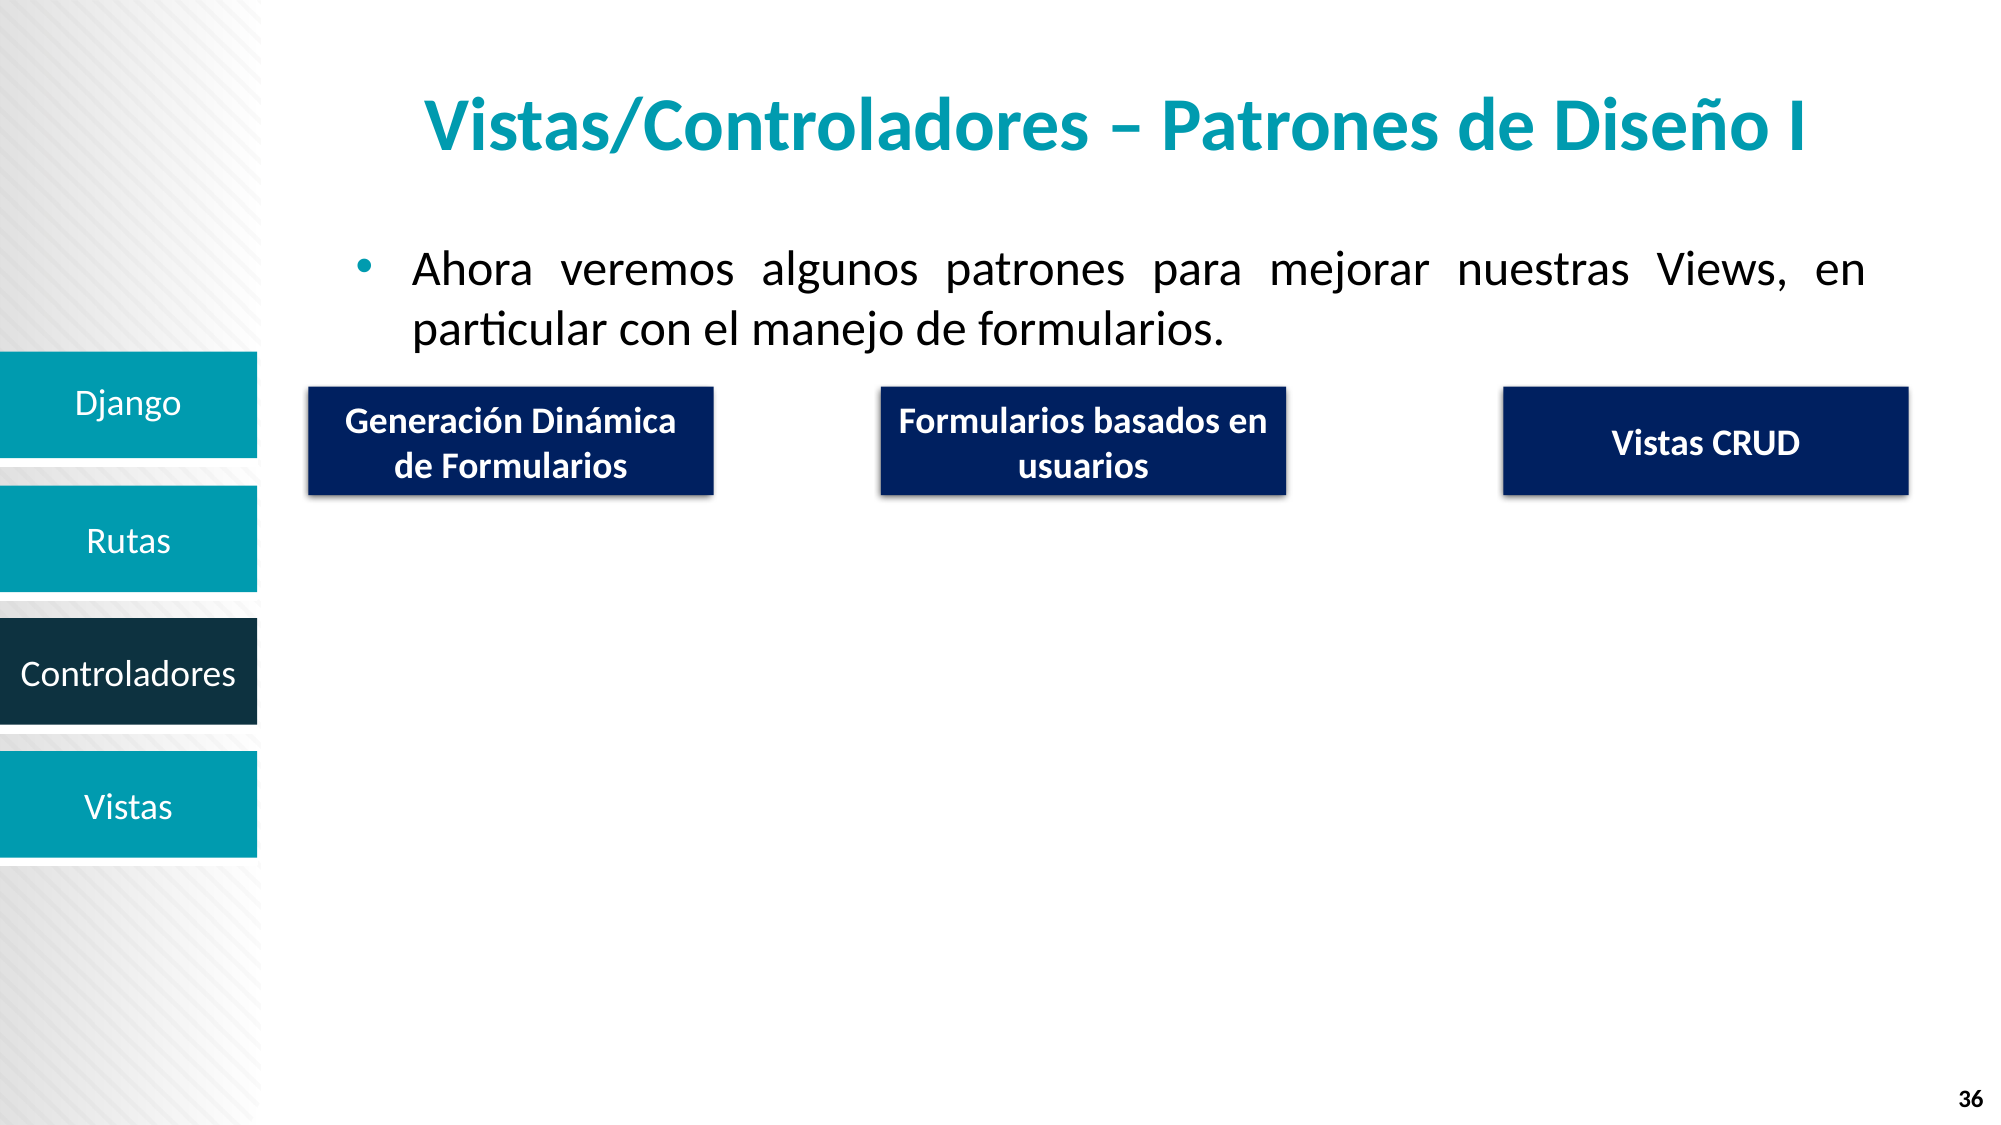

# Vistas/Controladores – Patrones de Diseño I
Ahora veremos algunos patrones para mejorar nuestras Views, en particular con el manejo de formularios.
Django
Formularios basados en usuarios
Vistas CRUD
Generación Dinámica de Formularios
36